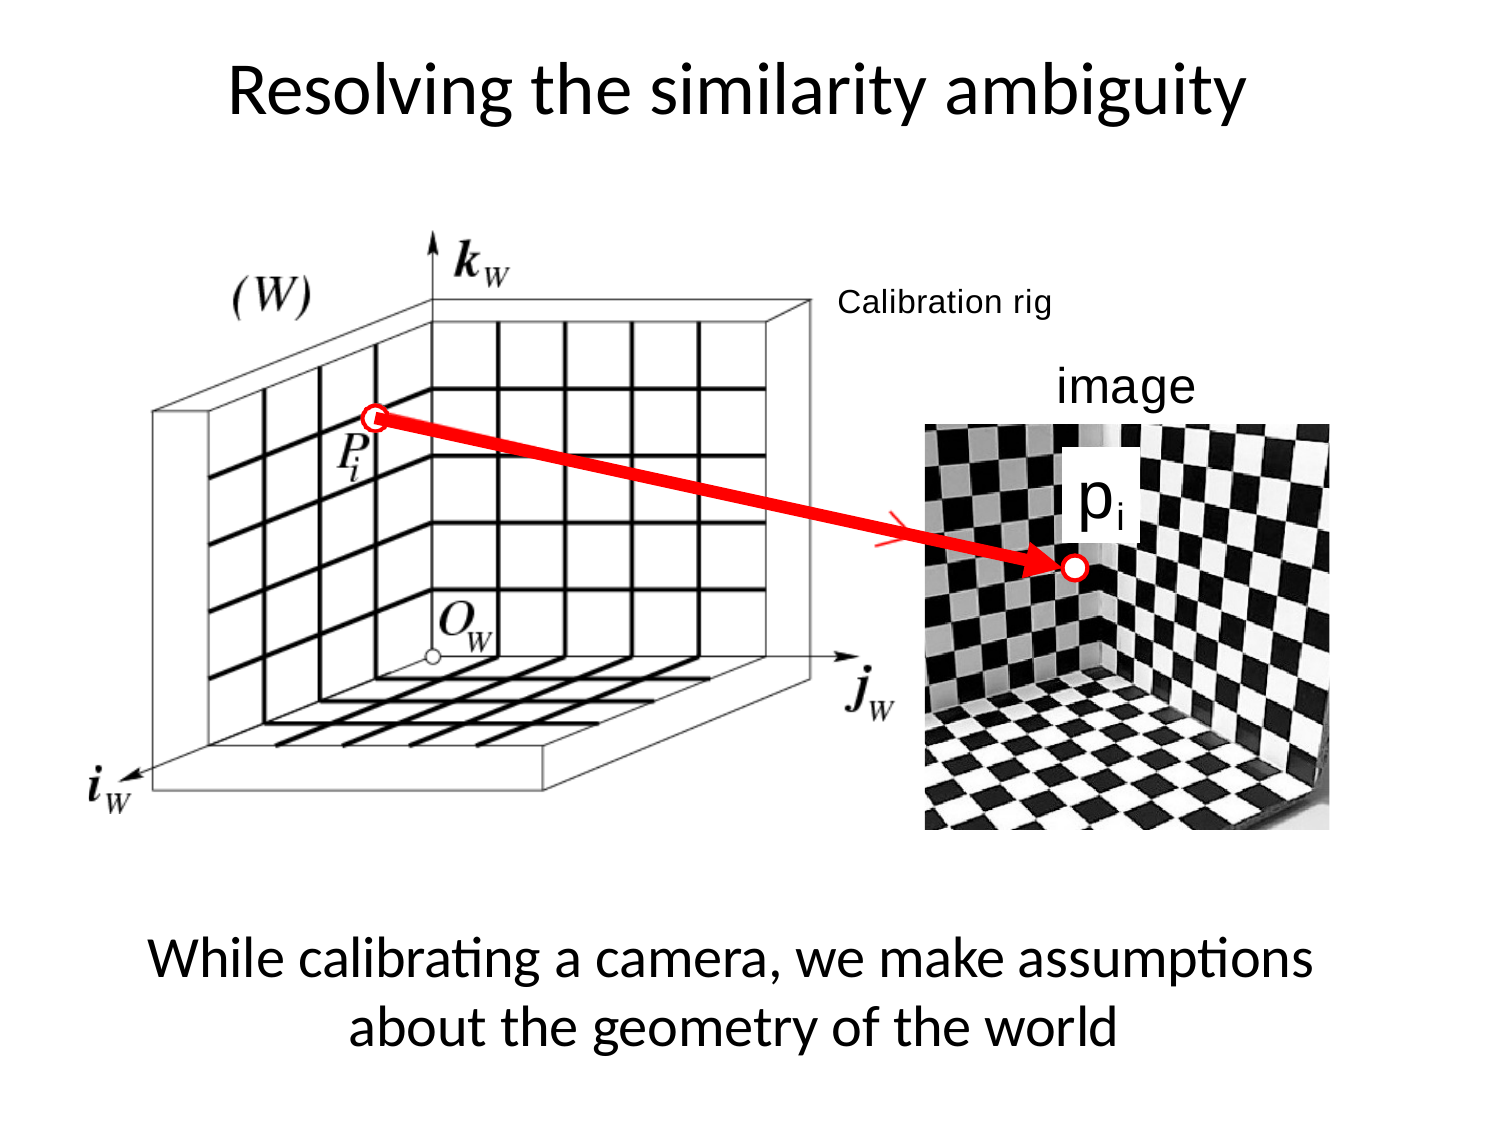

# Resolving the similarity ambiguity

Calibration rig

image
pi

jjCC

While calibrating a camera, we make assumptions  about the geometry of the world